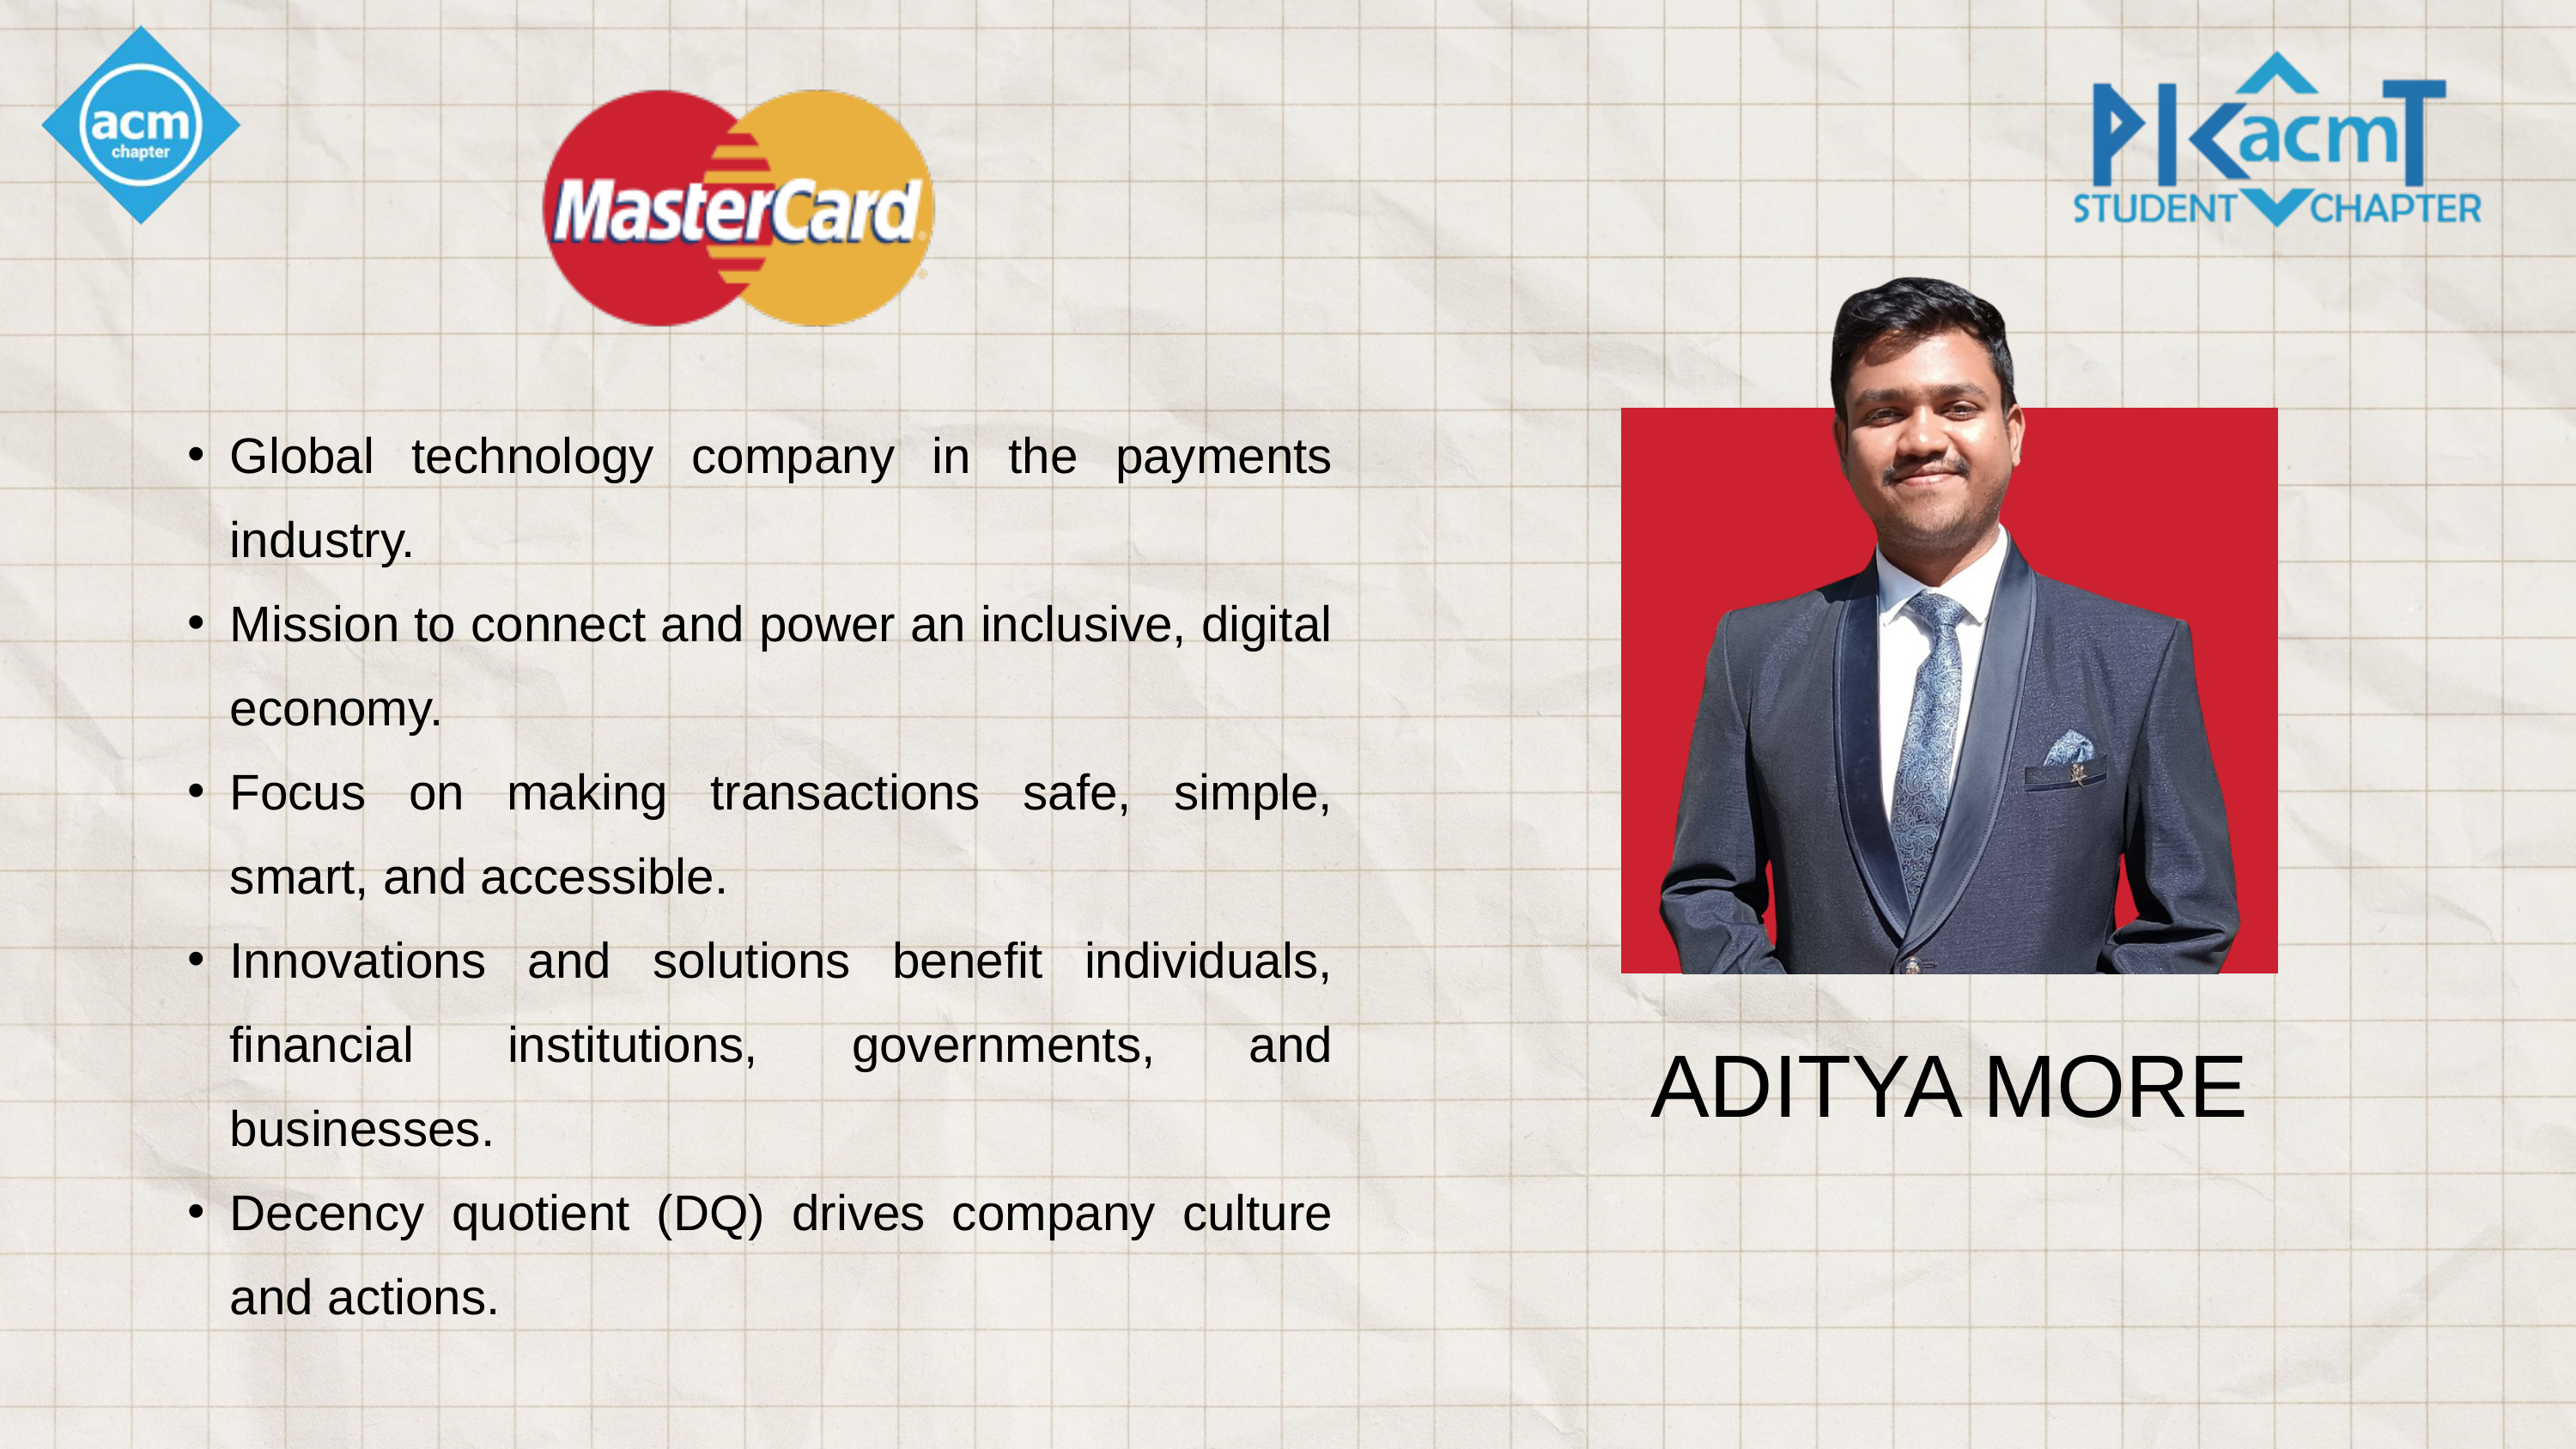

Global technology company in the payments industry.
Mission to connect and power an inclusive, digital economy.
Focus on making transactions safe, simple, smart, and accessible.
Innovations and solutions benefit individuals, financial institutions, governments, and businesses.
Decency quotient (DQ) drives company culture and actions.

ADITYA MORE